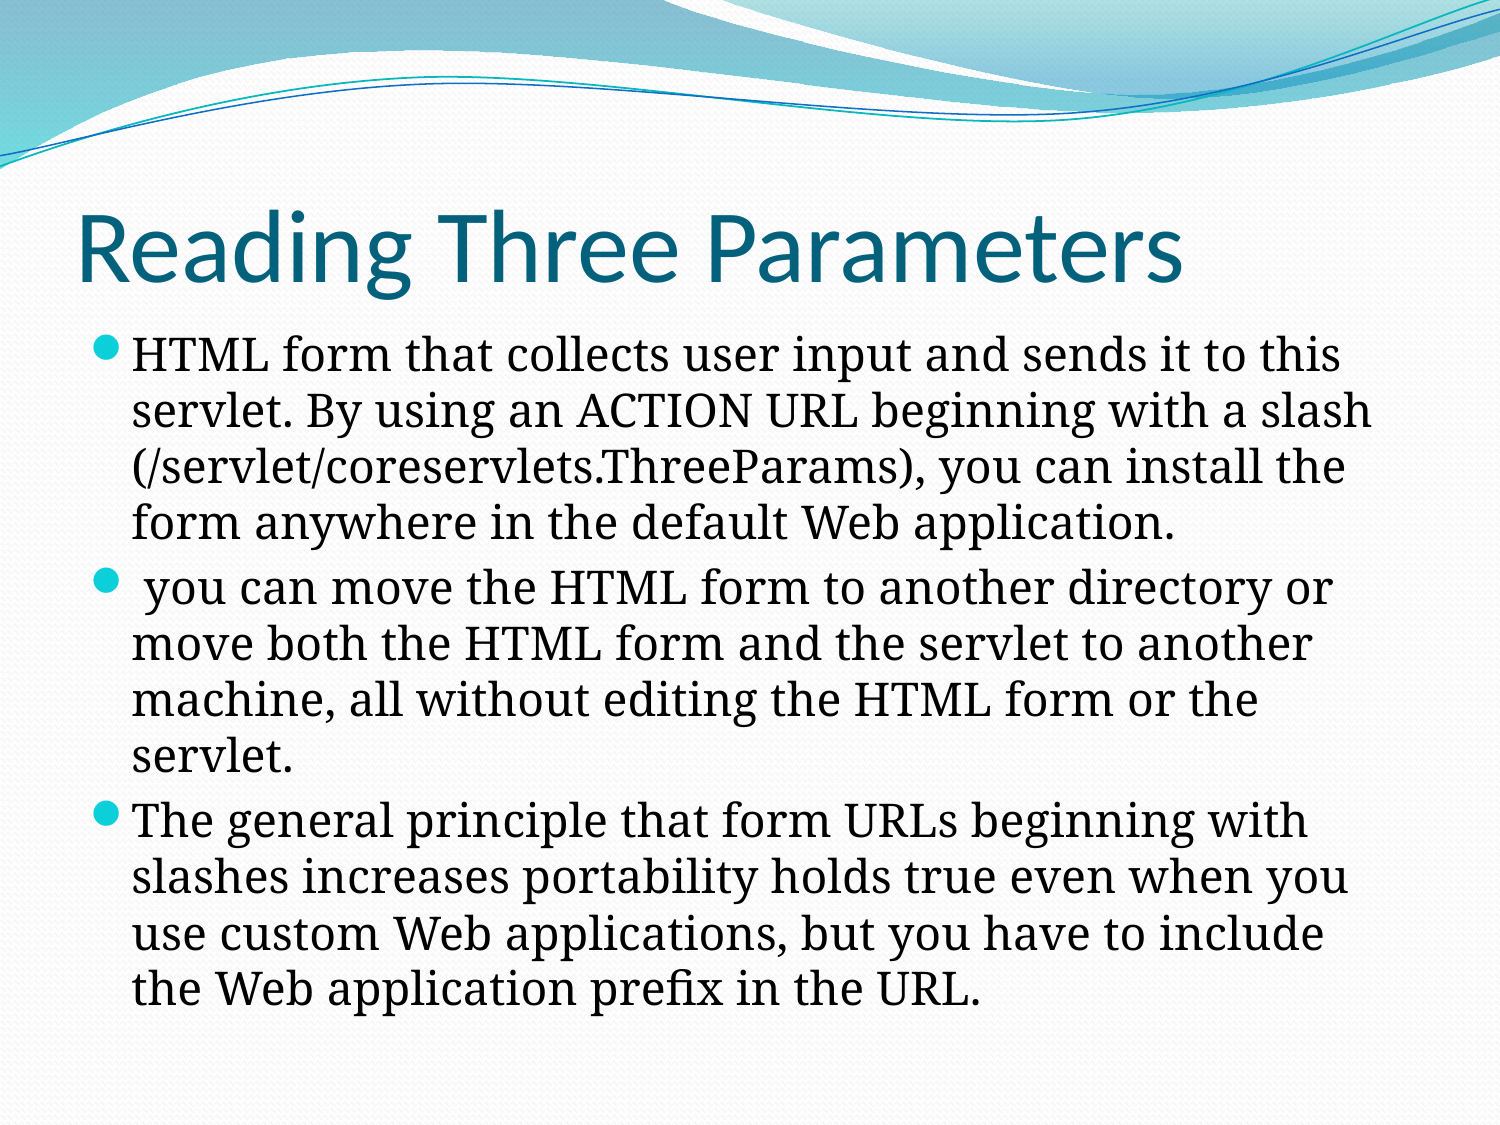

# Reading Three Parameters
HTML form that collects user input and sends it to this servlet. By using an ACTION URL beginning with a slash (/servlet/coreservlets.ThreeParams), you can install the form anywhere in the default Web application.
 you can move the HTML form to another directory or move both the HTML form and the servlet to another machine, all without editing the HTML form or the servlet.
The general principle that form URLs beginning with slashes increases portability holds true even when you use custom Web applications, but you have to include the Web application prefix in the URL.